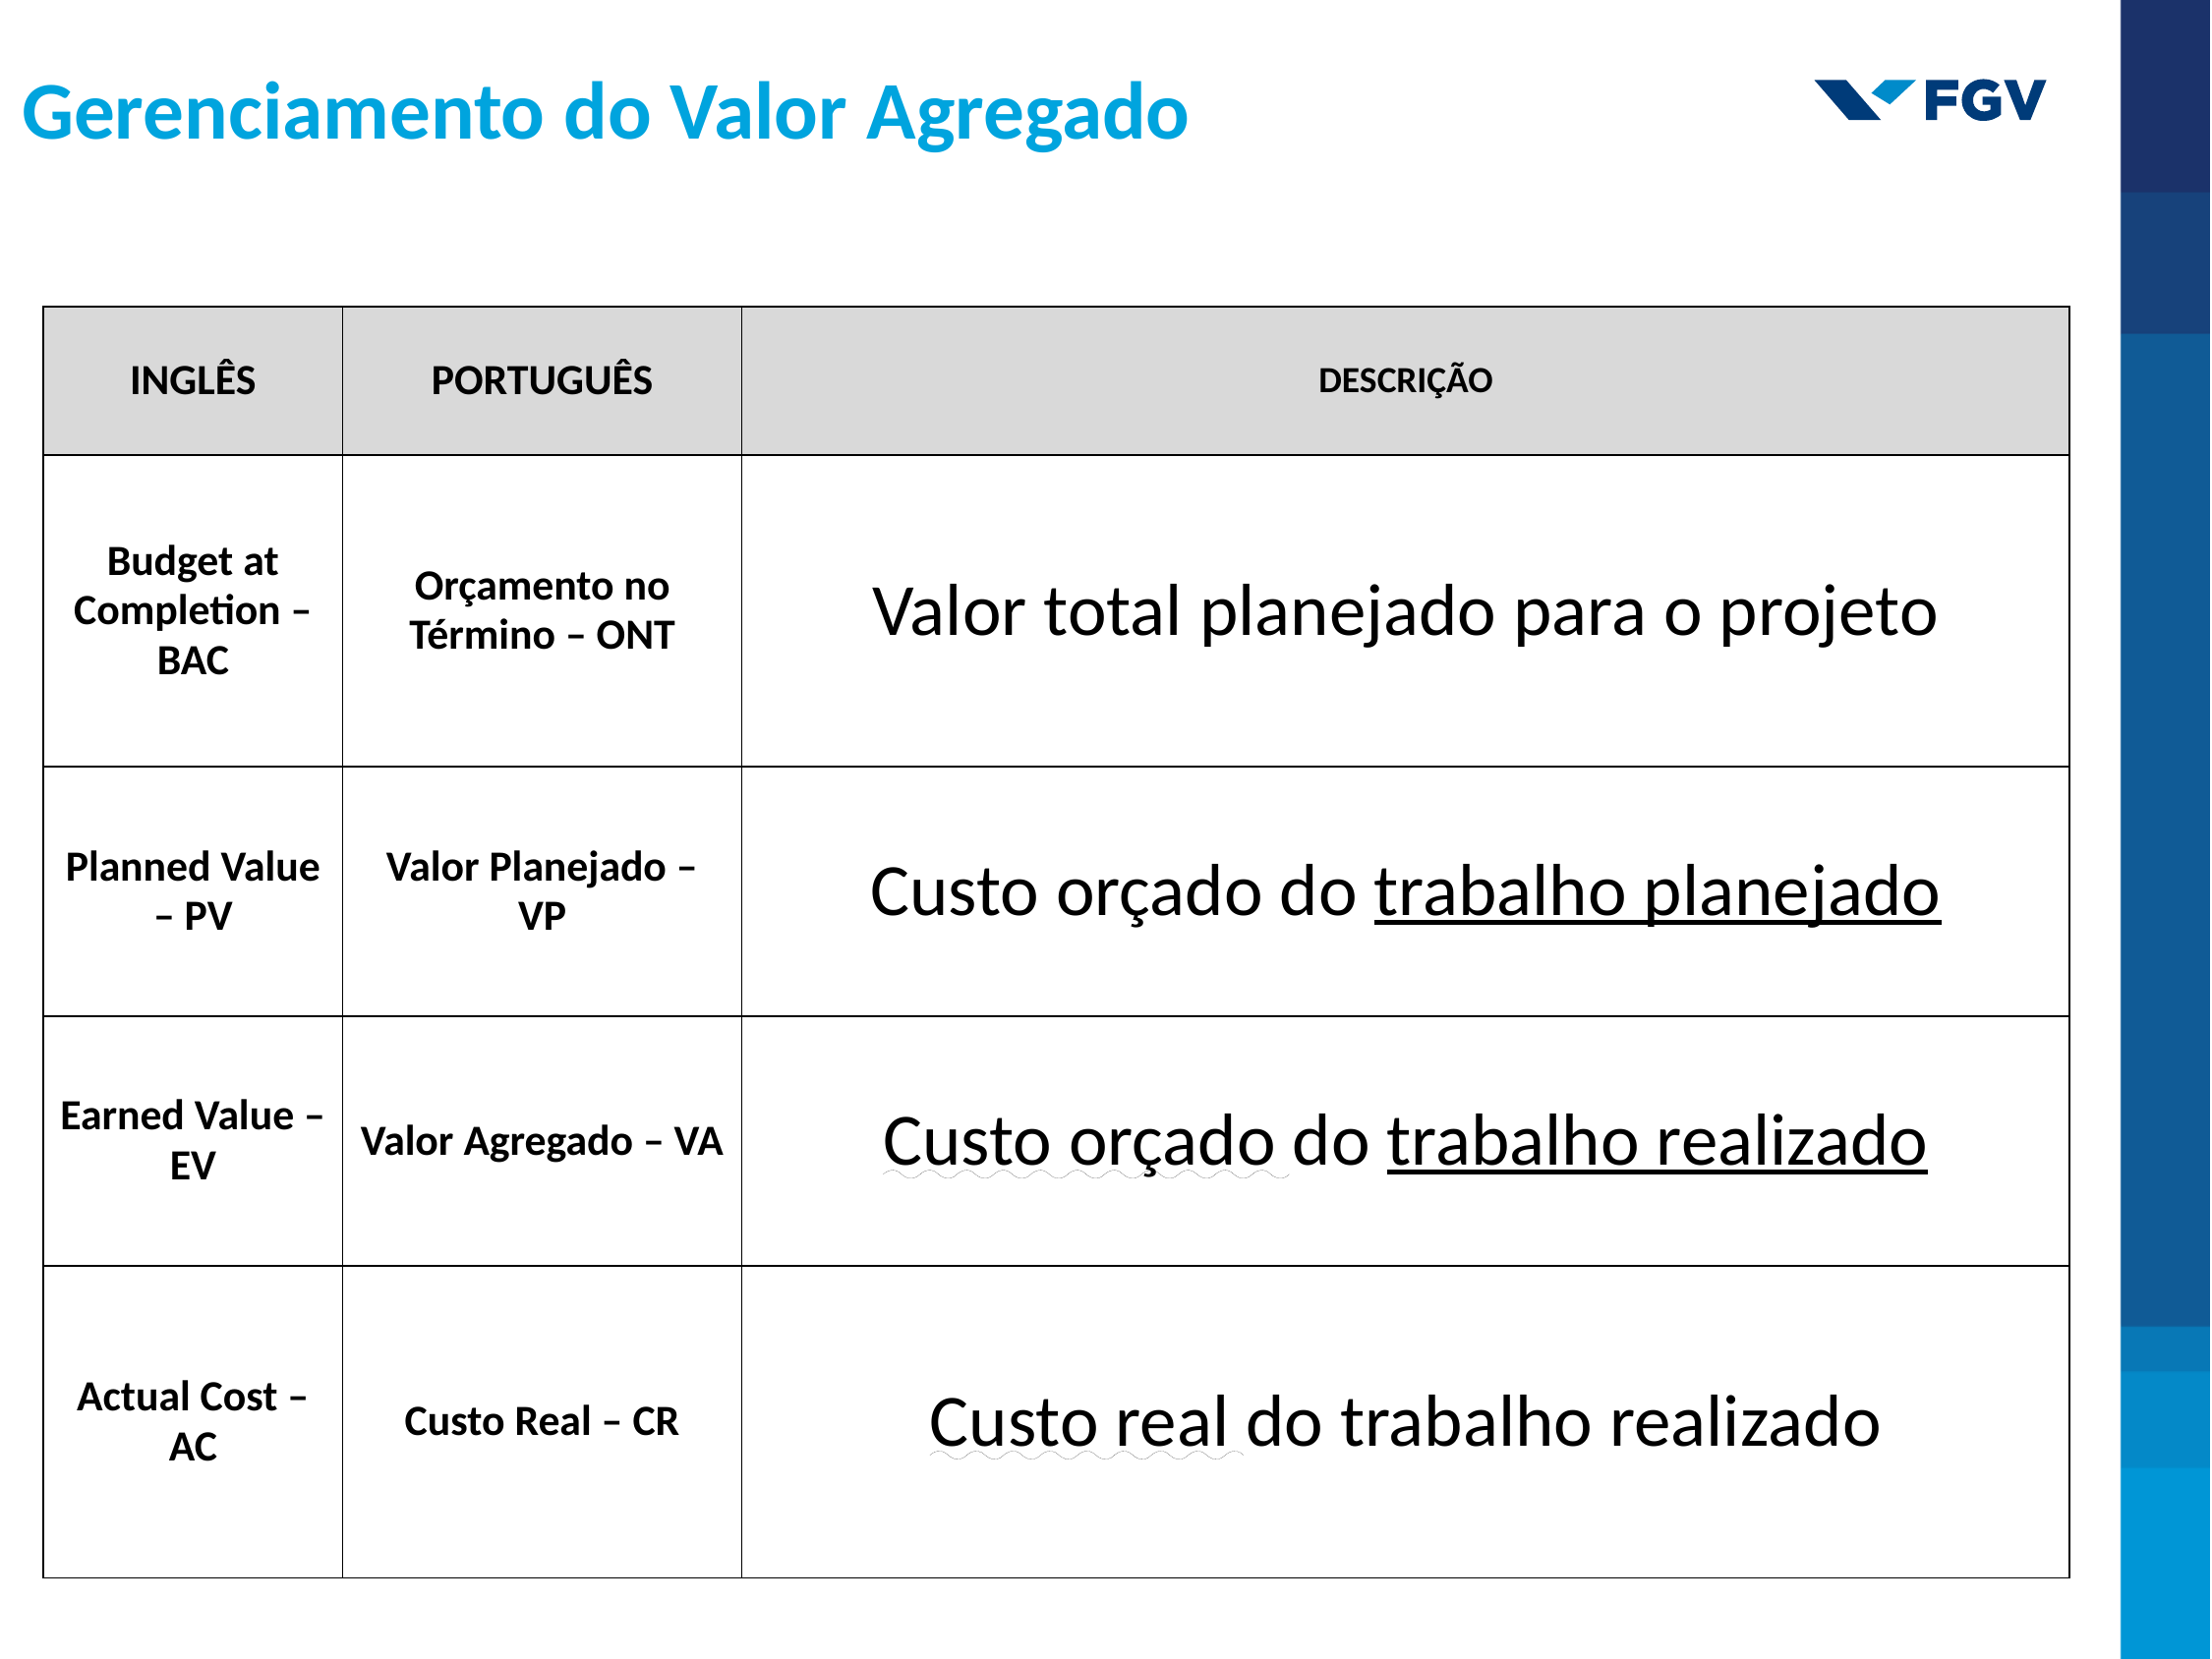

Gerenciamento do Valor Agregado
| INGLÊS | PORTUGUÊS | DESCRIÇÃO |
| --- | --- | --- |
| Budget at Completion – BAC | Orçamento no Término – ONT | Valor total planejado para o projeto |
| Planned Value – PV | Valor Planejado – VP | Custo orçado do trabalho planejado |
| Earned Value – EV | Valor Agregado – VA | Custo orçado do trabalho realizado |
| Actual Cost – AC | Custo Real – CR | Custo real do trabalho realizado |